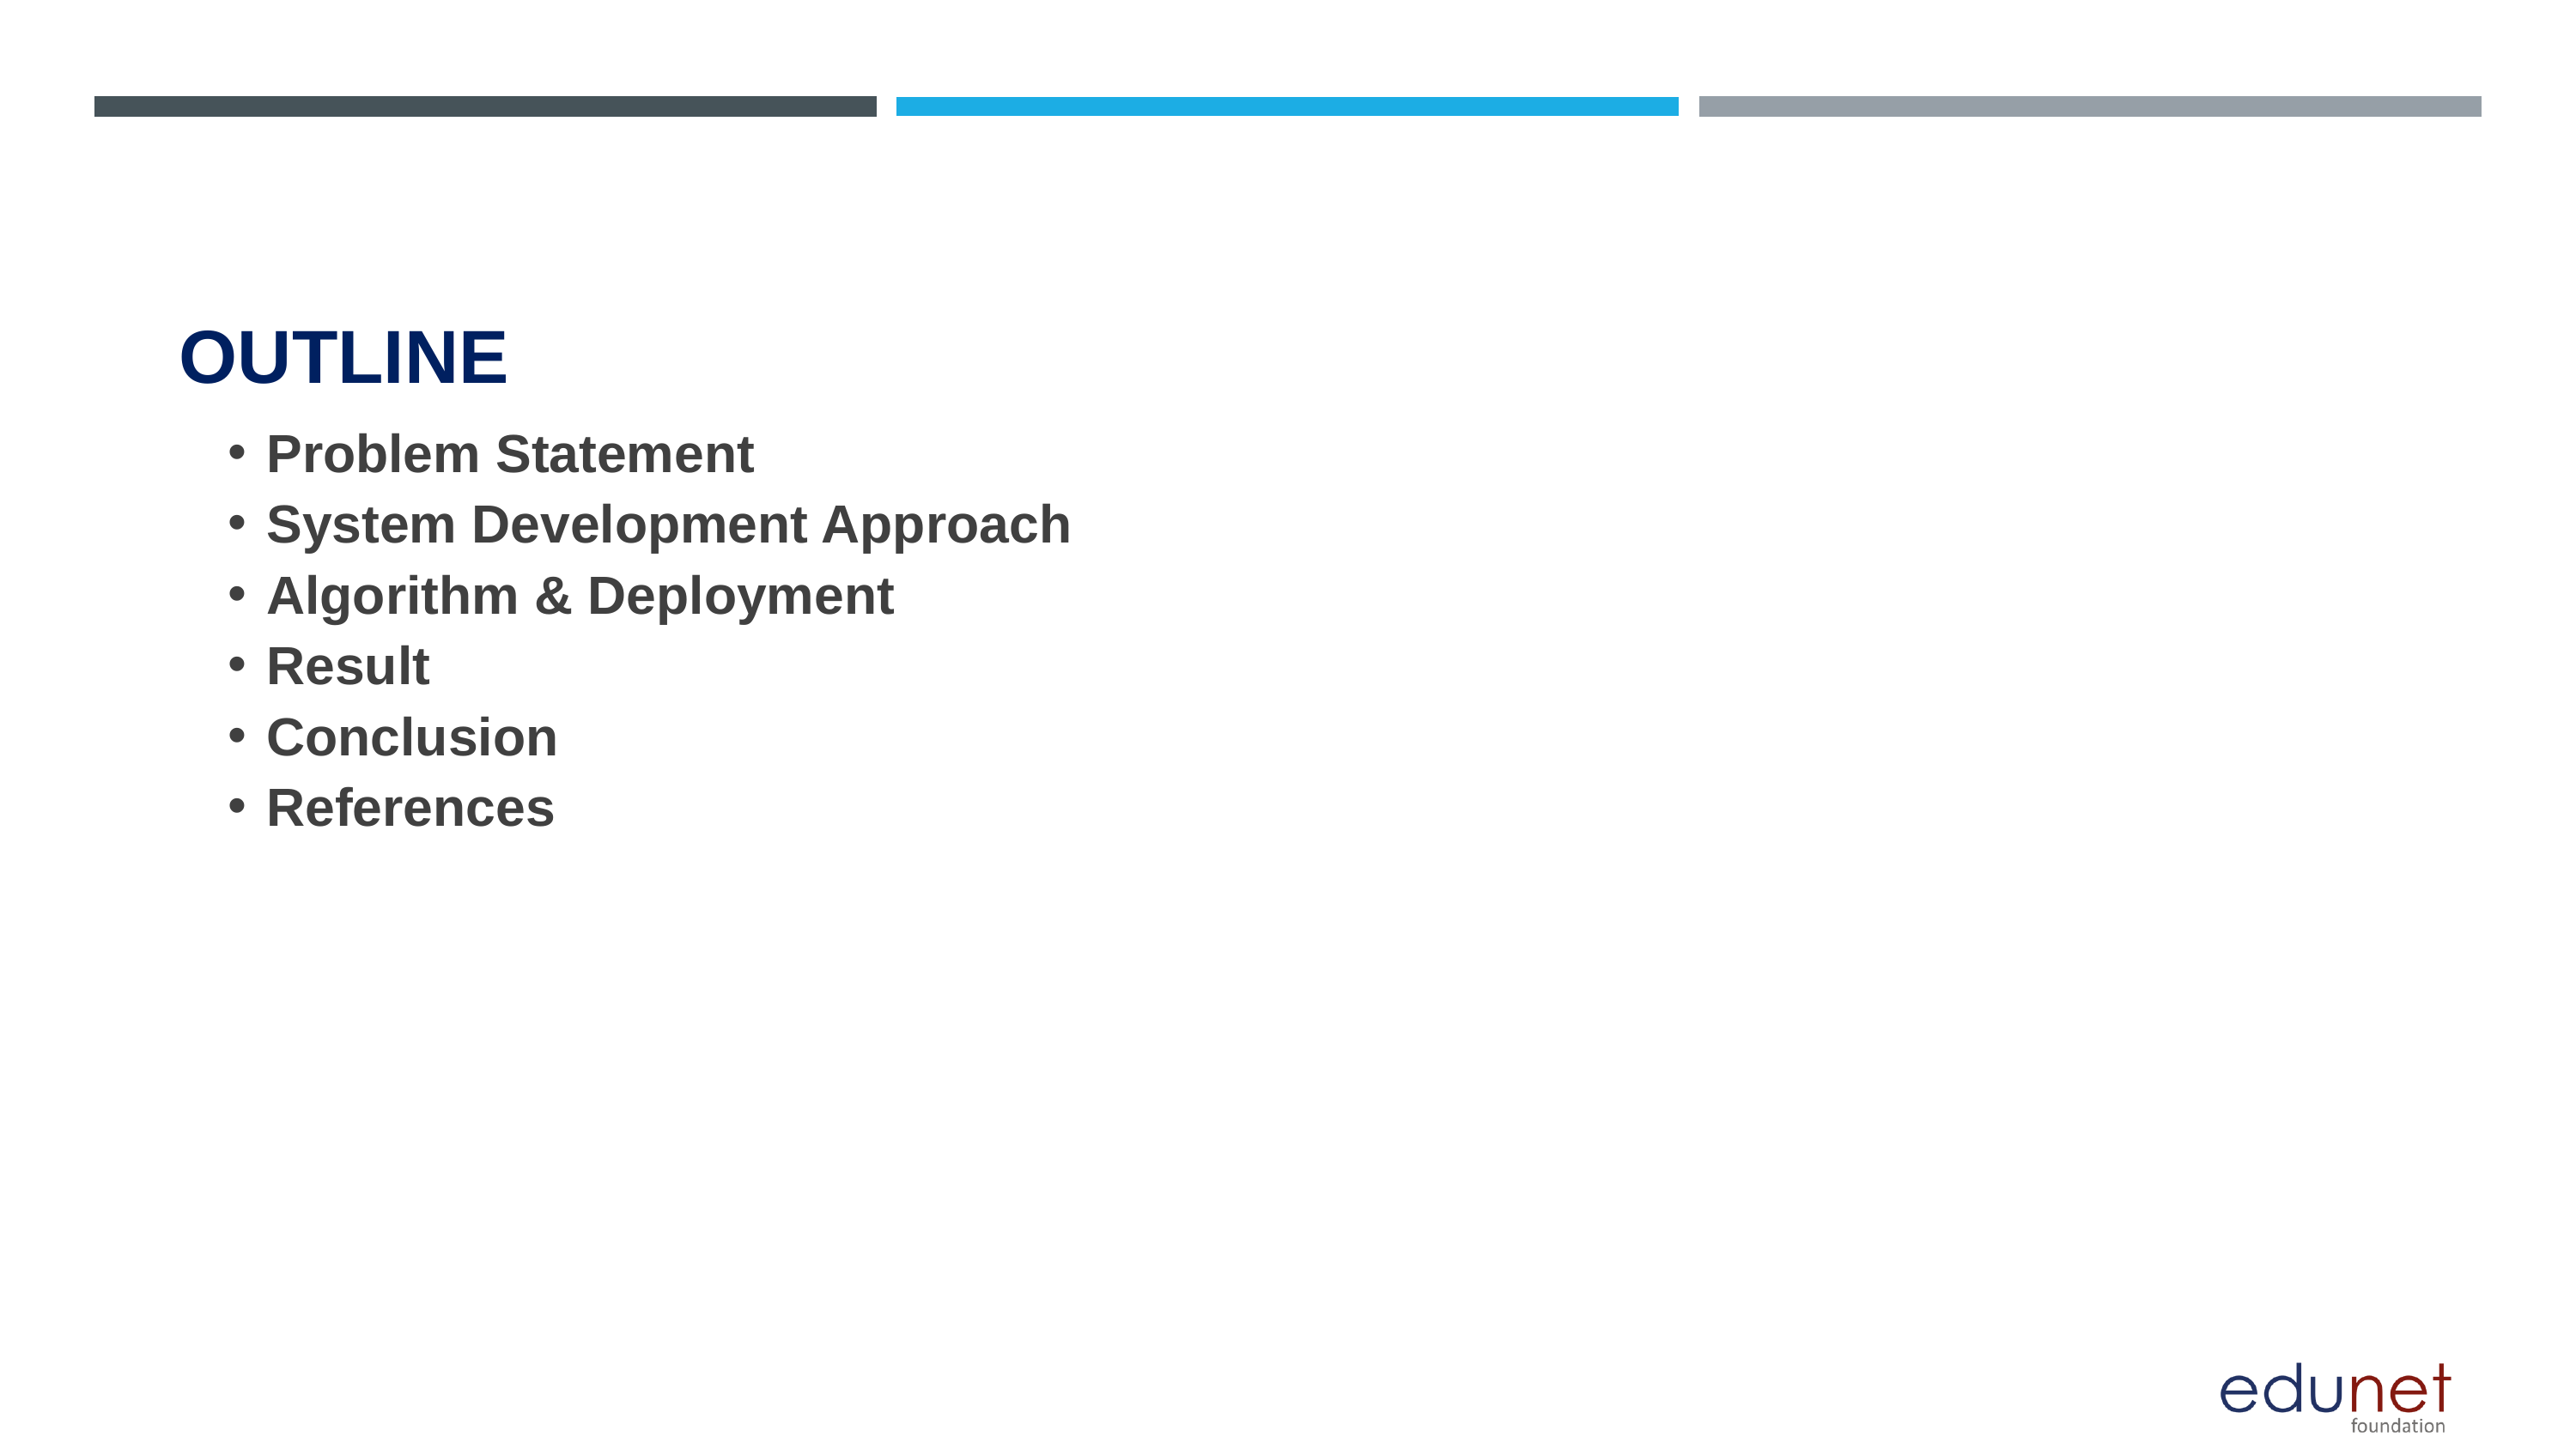

OUTLINE

Problem Statement
System Development Approach
Algorithm & Deployment
Result
Conclusion
References